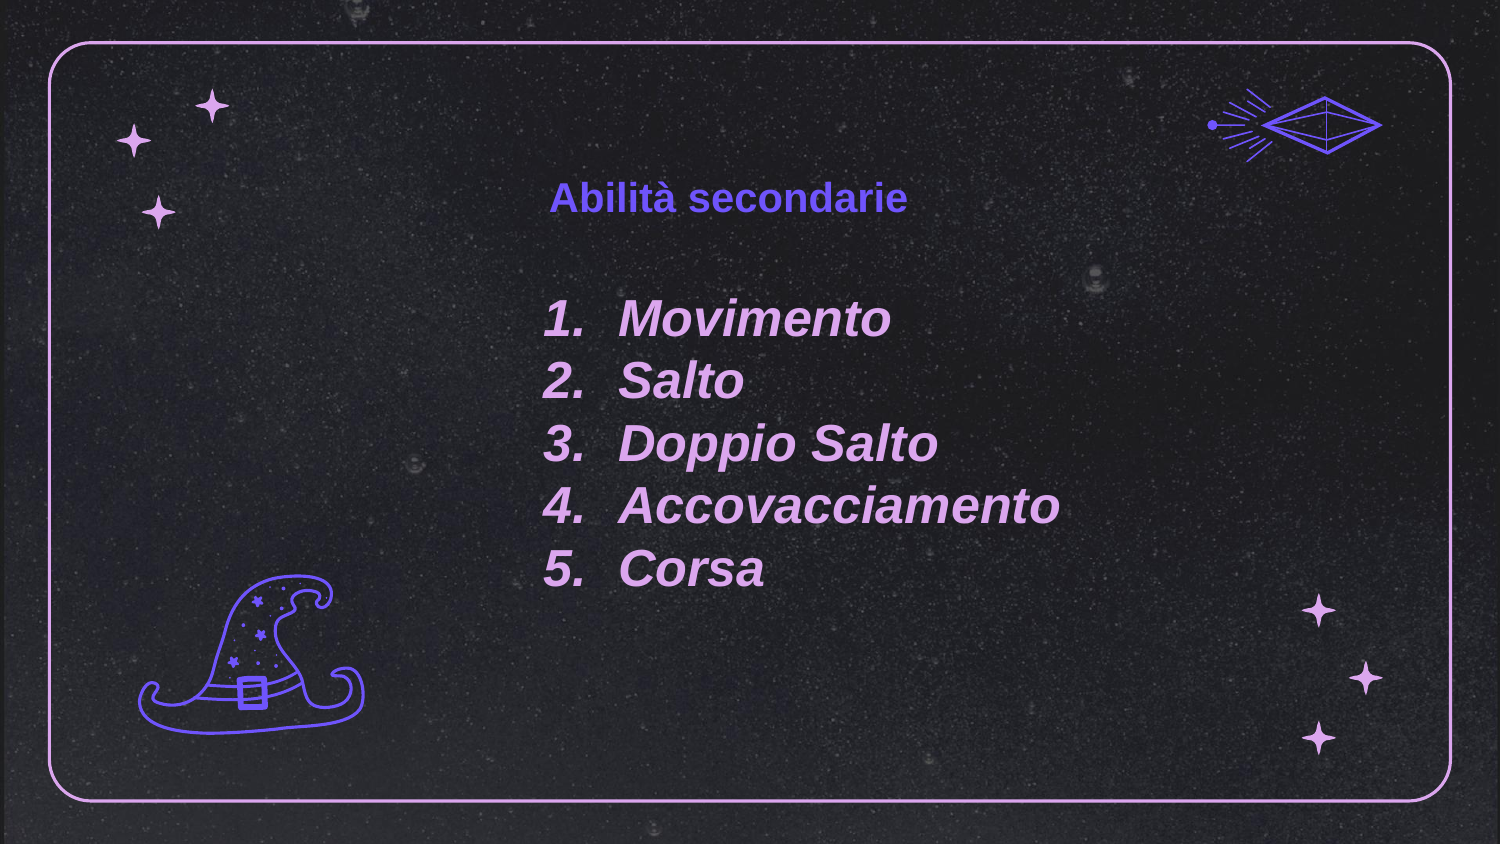

# Abilità secondarie
Movimento
Salto
Doppio Salto
Accovacciamento
Corsa